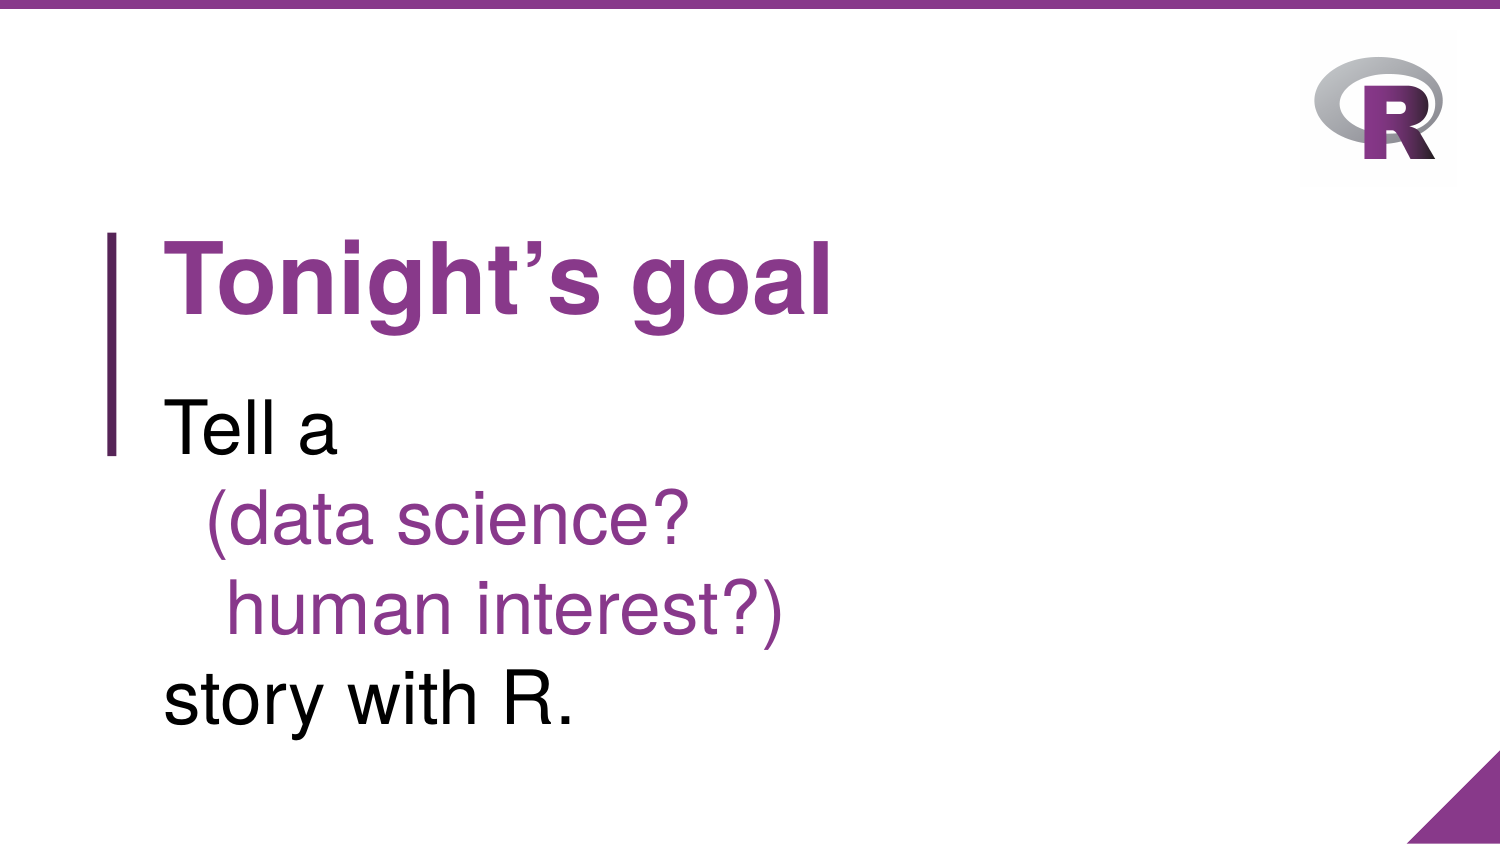

# Tonight’s goal
Tell a
  (data science?
   human interest?)
story with R.